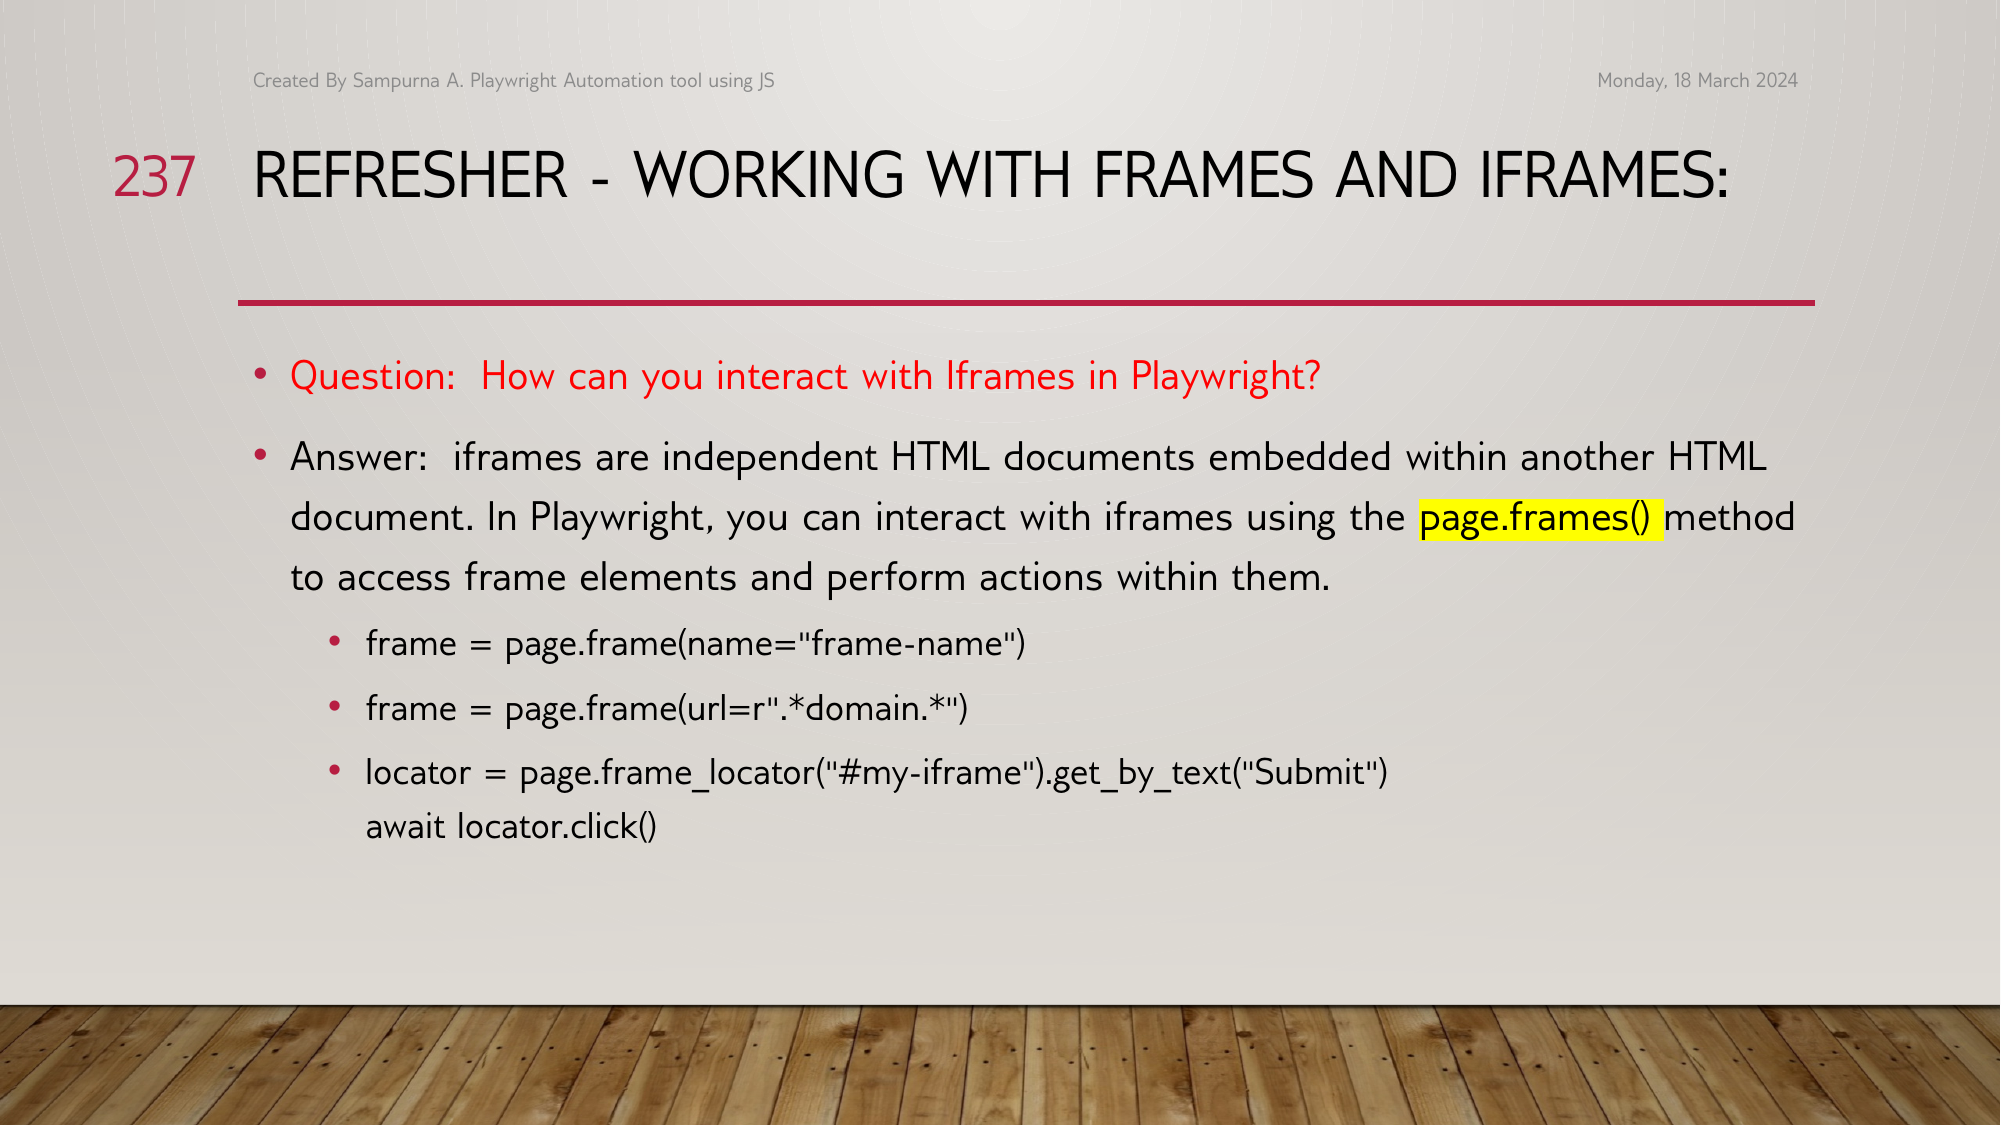

Created By Sampurna A. Playwright Automation tool using JS
Monday, 18 March 2024
237
# Refresher - Working with Frames and Iframes:
Question:  How can you interact with Iframes in Playwright?
Answer:  iframes are independent HTML documents embedded within another HTML document. In Playwright, you can interact with iframes using the page.frames() method to access frame elements and perform actions within them.
frame = page.frame(name="frame-name")
frame = page.frame(url=r".*domain.*")
locator = page.frame_locator("#my-iframe").get_by_text("Submit")
await locator.click()